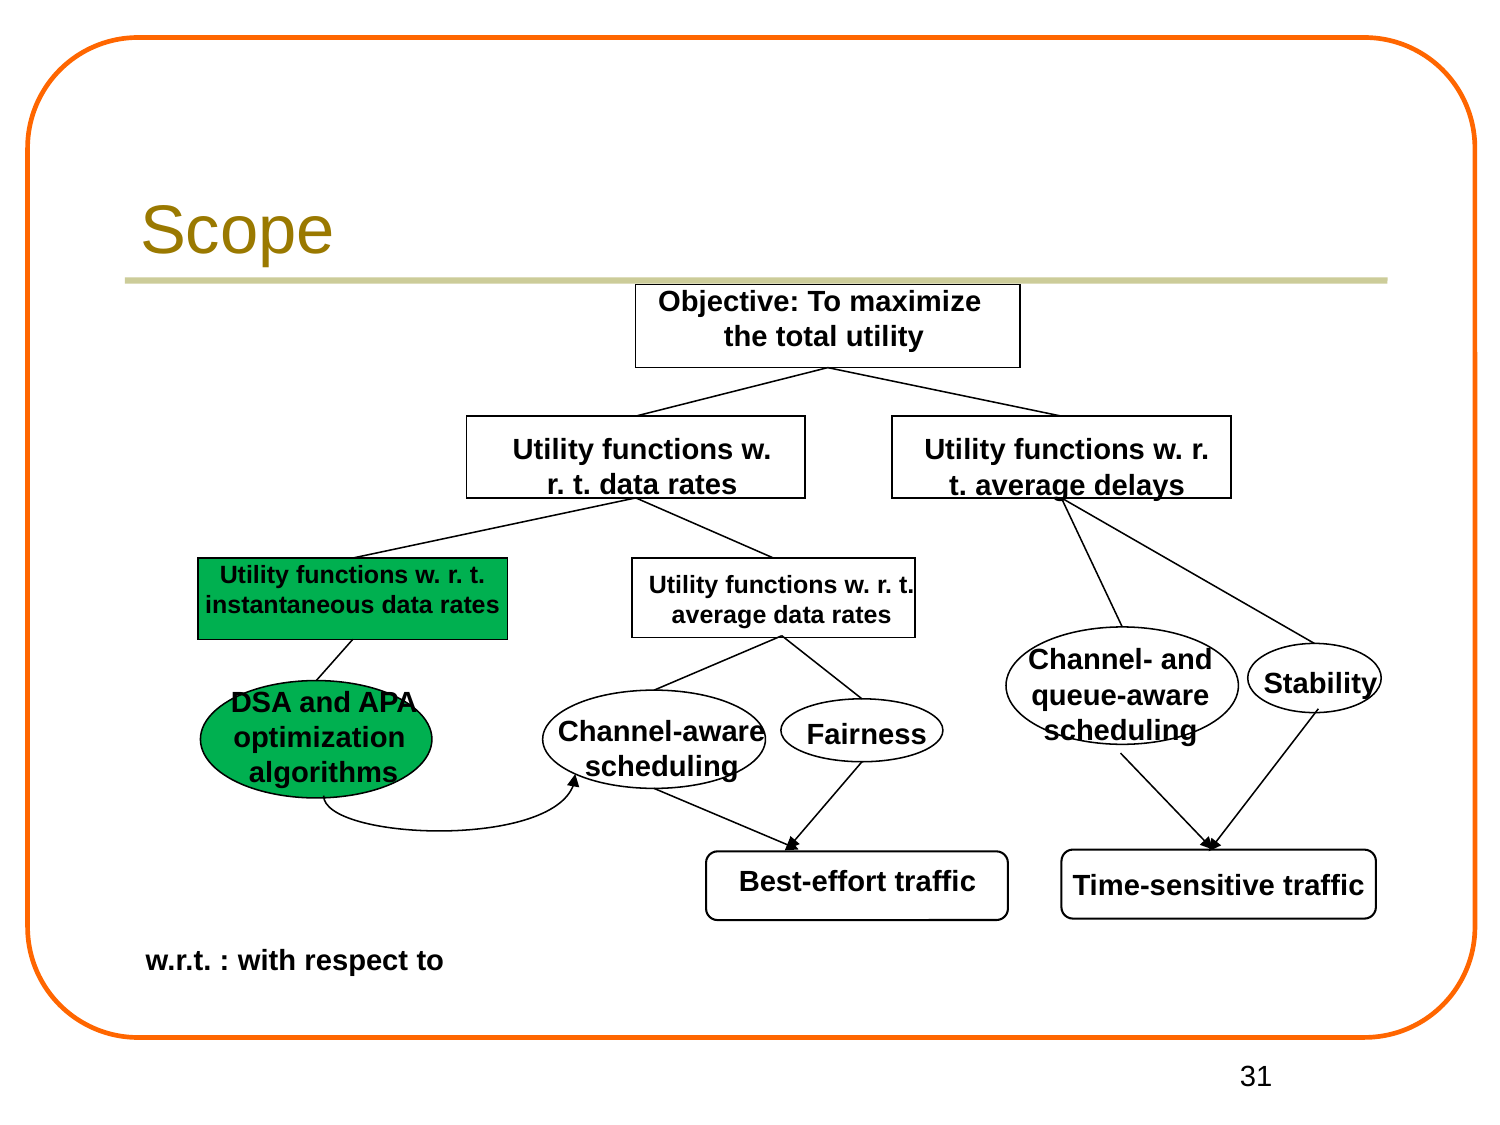

# Scope
Objective: To maximize
the total utility

Utility functions w. r. t. data rates
Utility functions w. r. t. average delays
Utility functions w. r. t. instantaneous data rates

Utility functions w. r. t. average data rates

Channel- and queue-aware
scheduling

Stability
DSA and APA
optimization
algorithms

Channel-aware
scheduling
Fairness

Best-effort traffic
Time-sensitive traffic
w.r.t. : with respect to
31